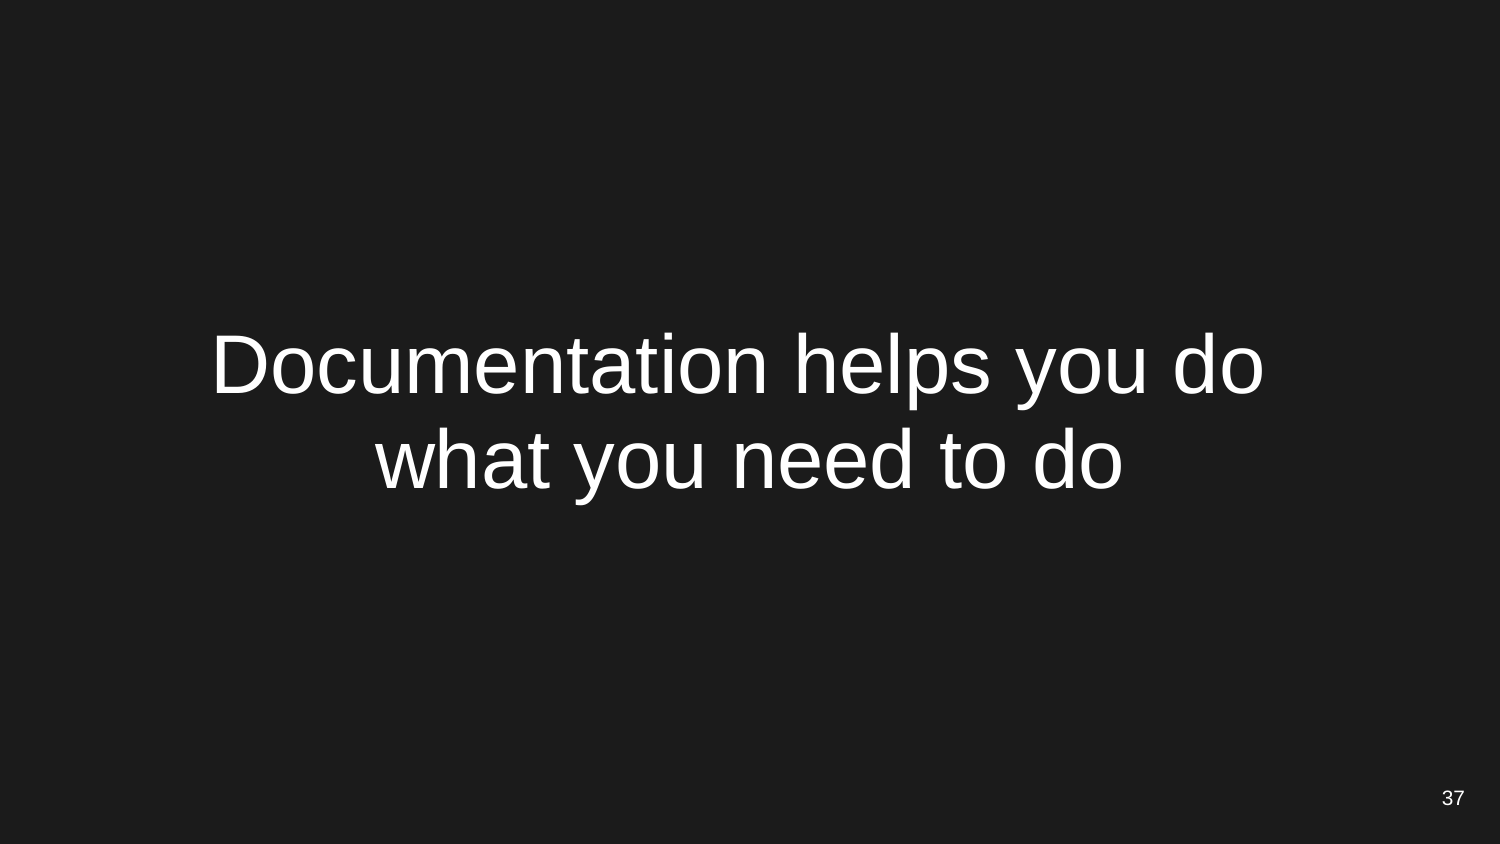

# Documentation helps you do what you need to do
37